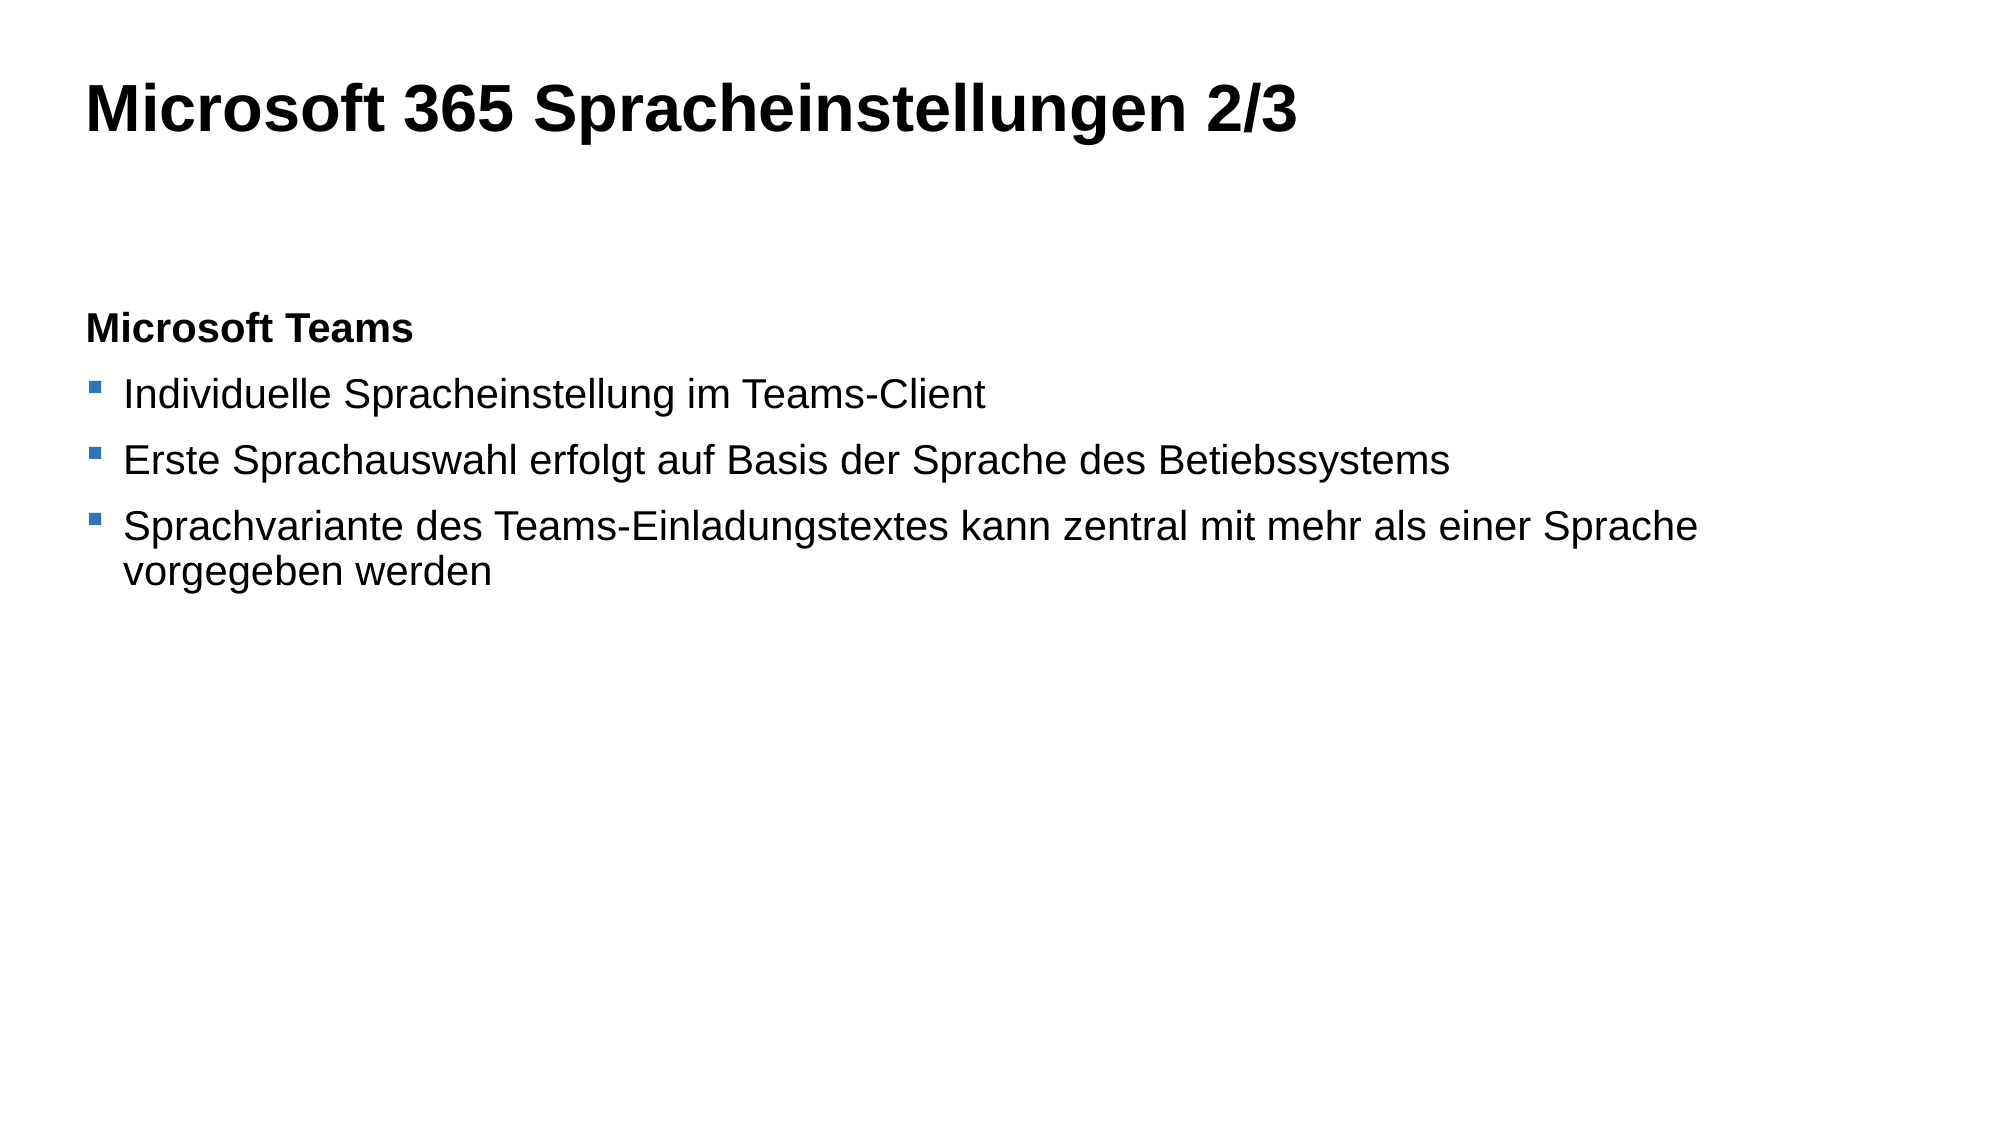

# Microsoft 365 Spracheinstellungen 2/3
Microsoft Teams
Individuelle Spracheinstellung im Teams-Client
Erste Sprachauswahl erfolgt auf Basis der Sprache des Betiebssystems
Sprachvariante des Teams-Einladungstextes kann zentral mit mehr als einer Sprache vorgegeben werden